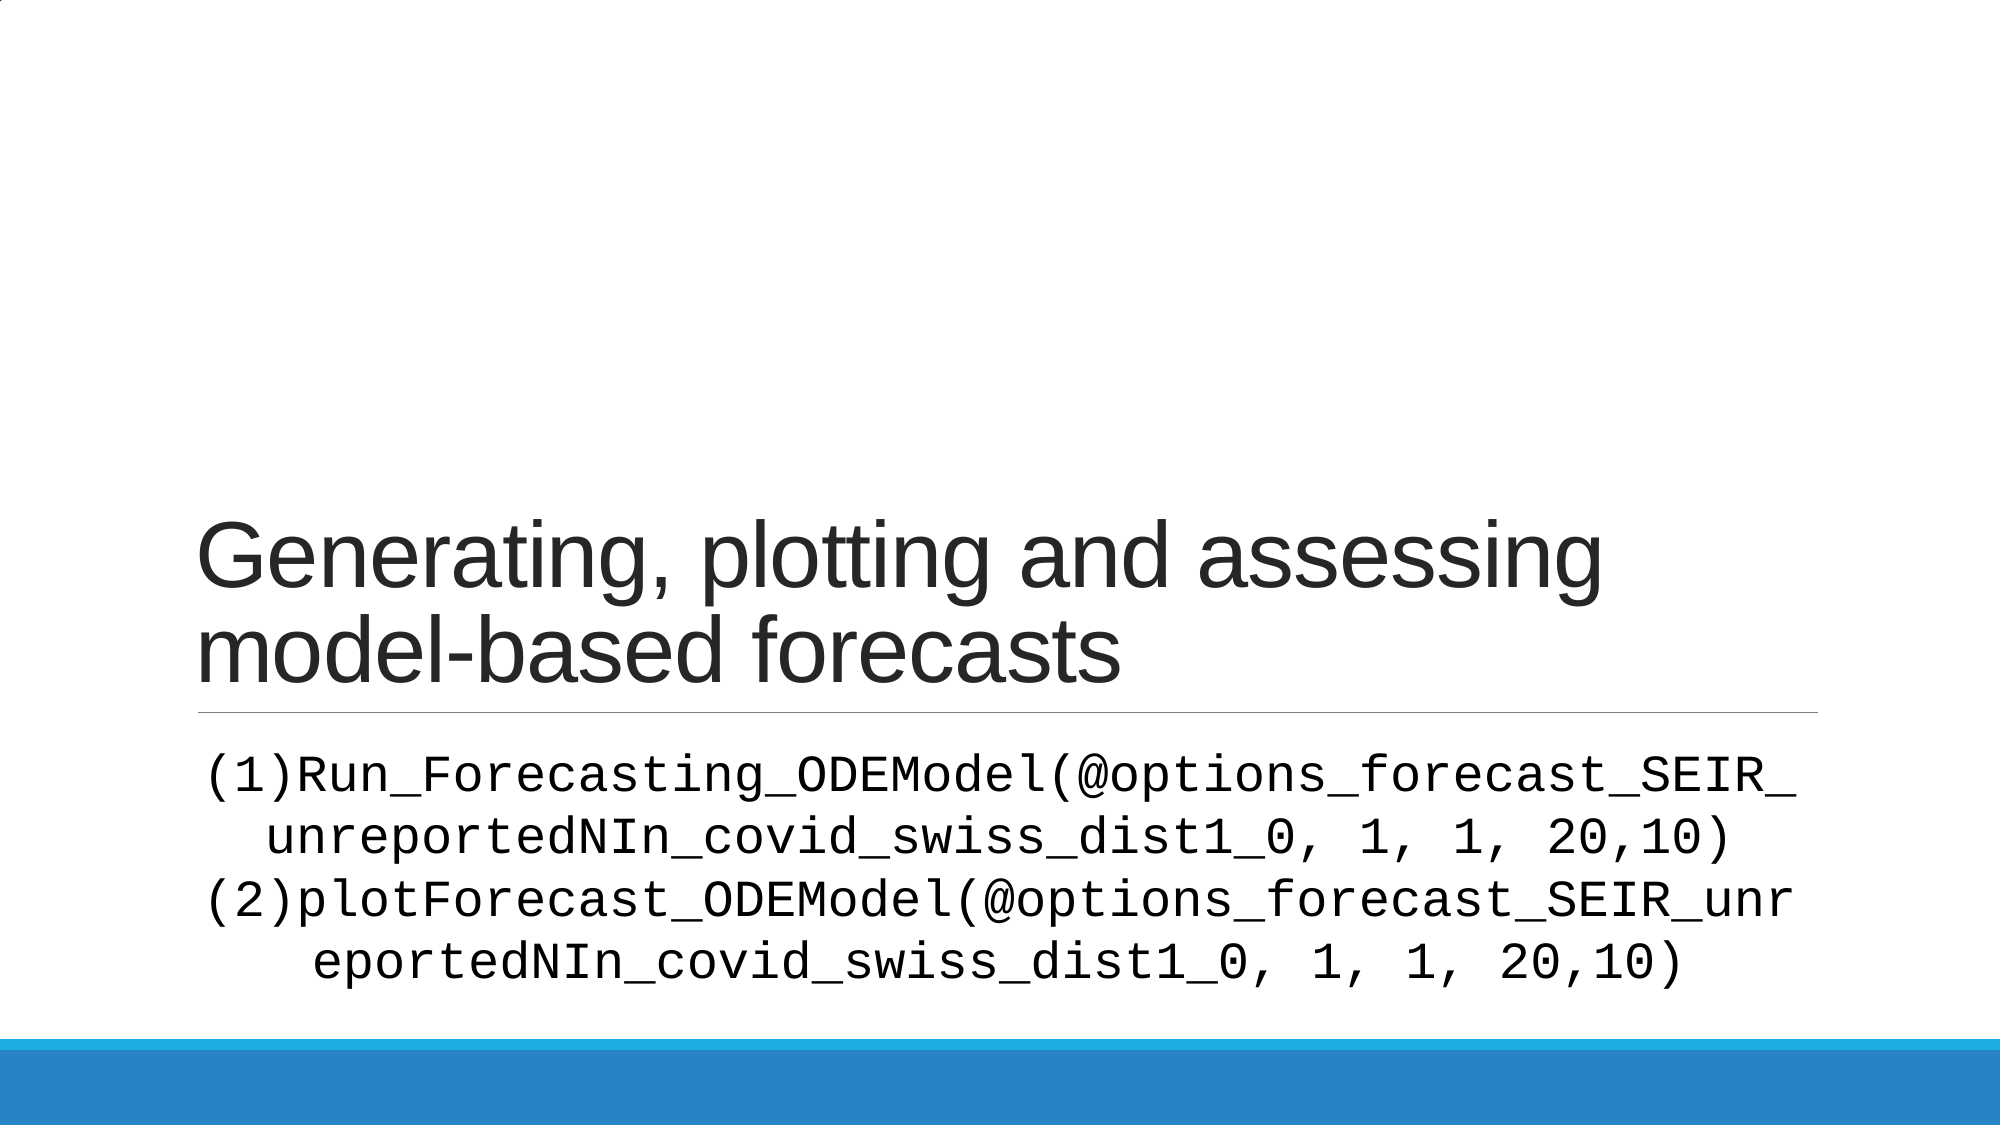

# Generating, plotting and assessing model-based forecasts
(1)Run_Forecasting_ODEModel(@options_forecast_SEIR_unreportedNIn_covid_swiss_dist1_0, 1, 1, 20,10)
(2)plotForecast_ODEModel(@options_forecast_SEIR_unreportedNIn_covid_swiss_dist1_0, 1, 1, 20,10)